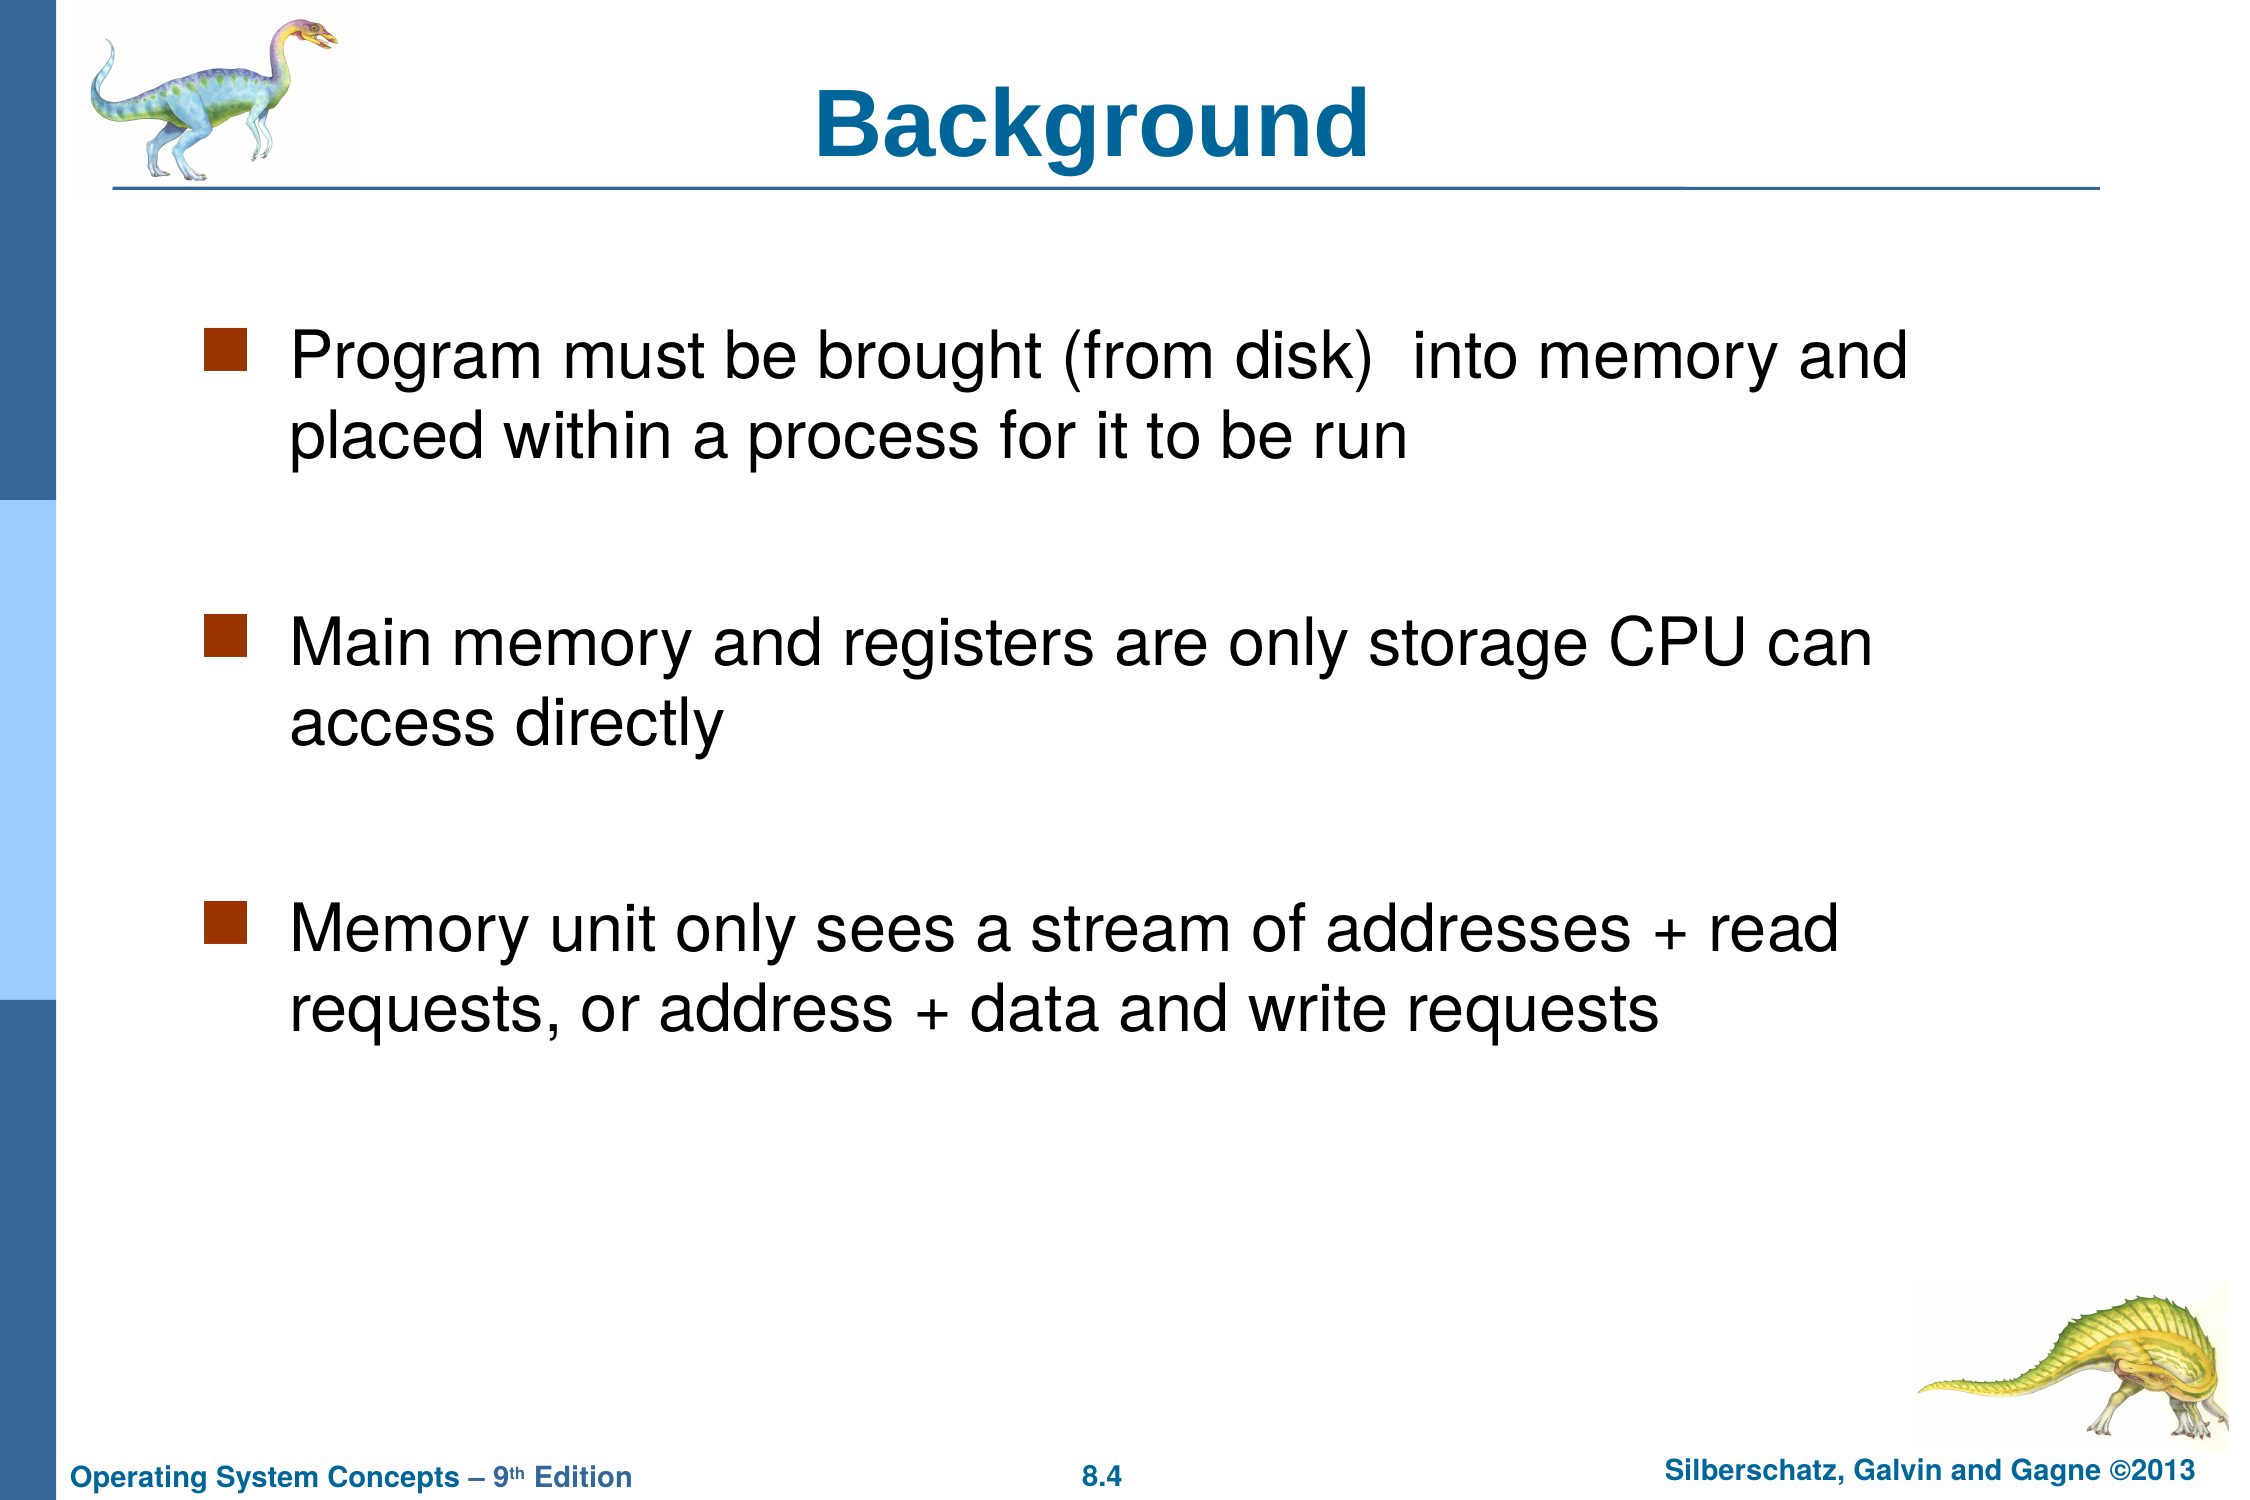

# Background
Program must be brought (from disk)  into memory and placed within a process for it to be run

Main memory and registers are only storage CPU can access directly

Memory unit only sees a stream of addresses + read requests, or address + data and write requests